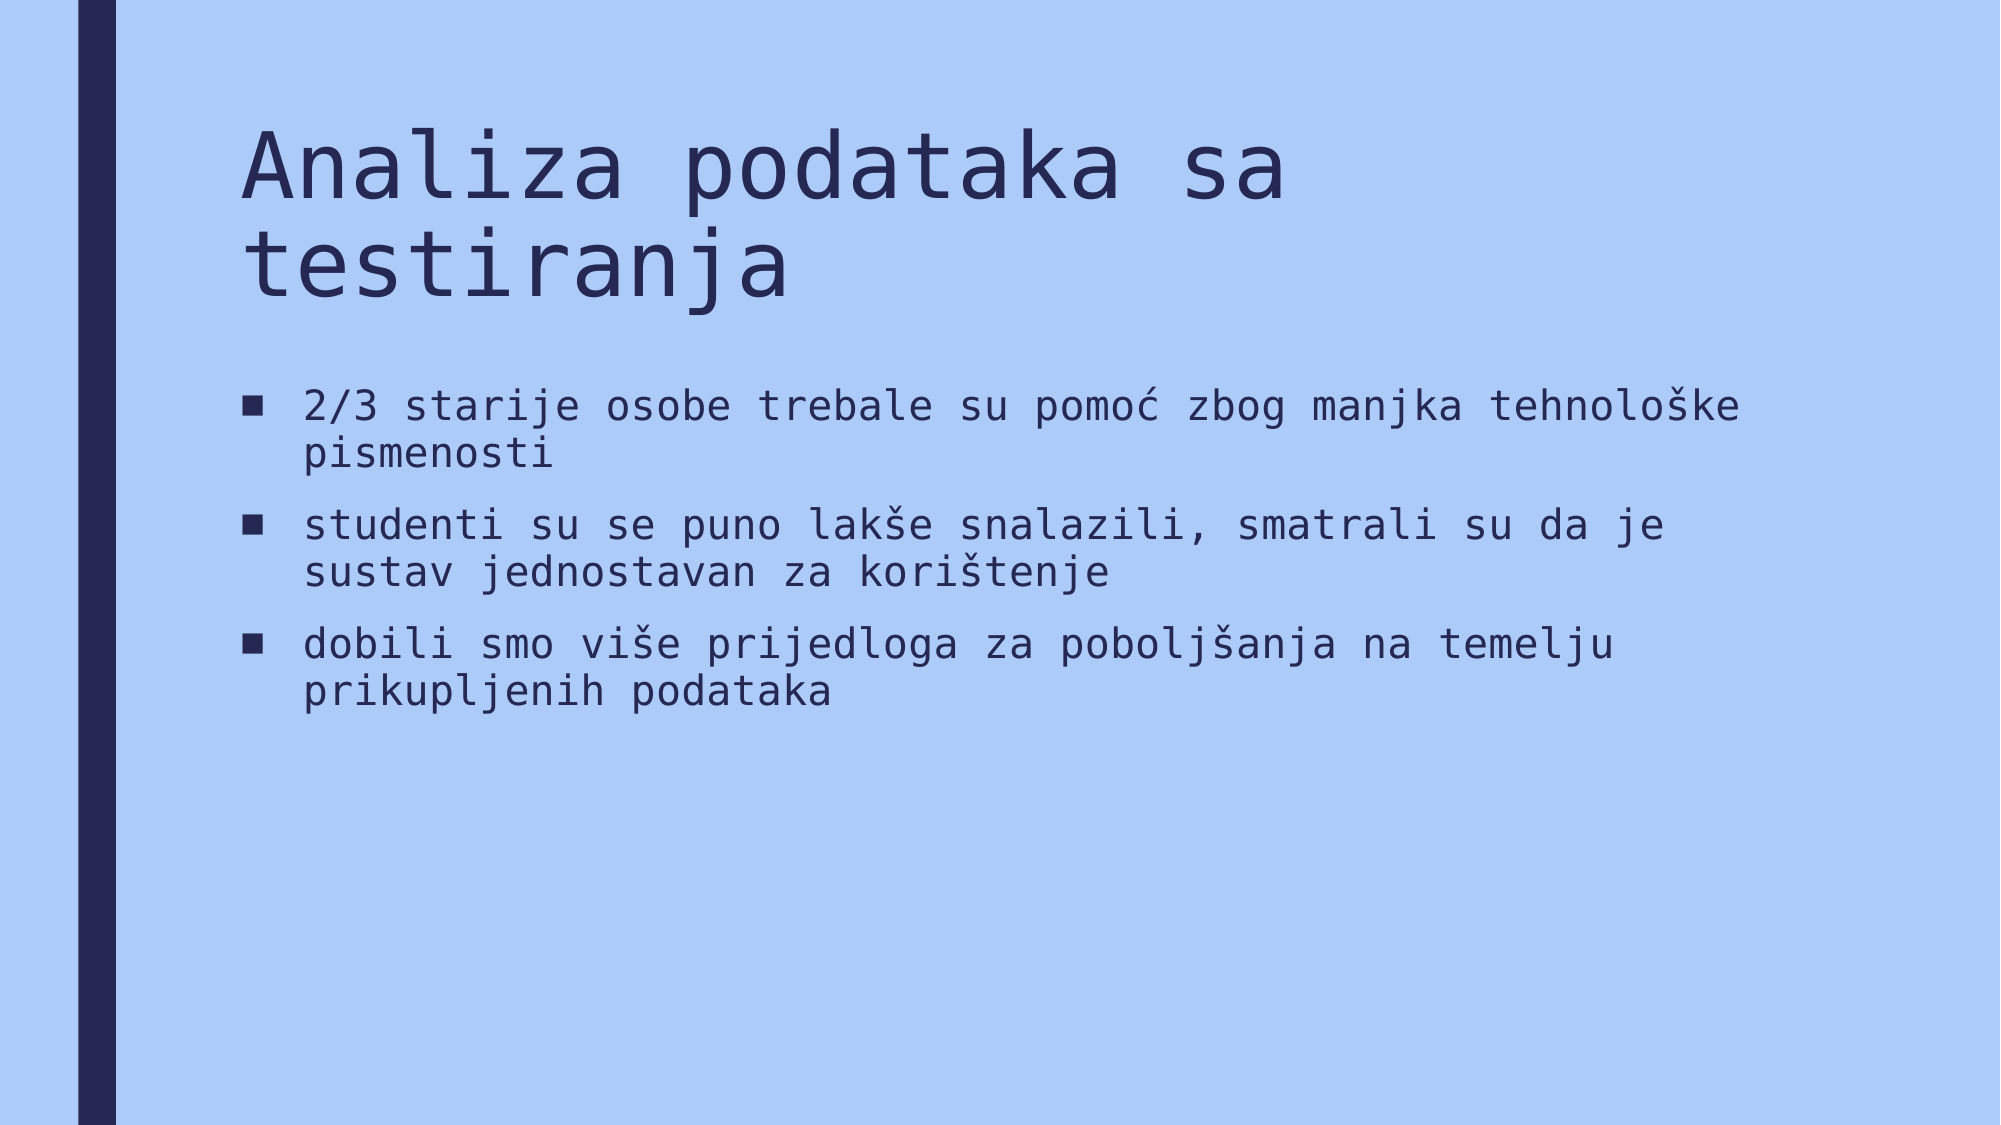

# Analiza podataka sa testiranja
2/3 starije osobe trebale su pomoć zbog manjka tehnološke pismenosti
studenti su se puno lakše snalazili, smatrali su da je sustav jednostavan za korištenje
dobili smo više prijedloga za poboljšanja na temelju prikupljenih podataka